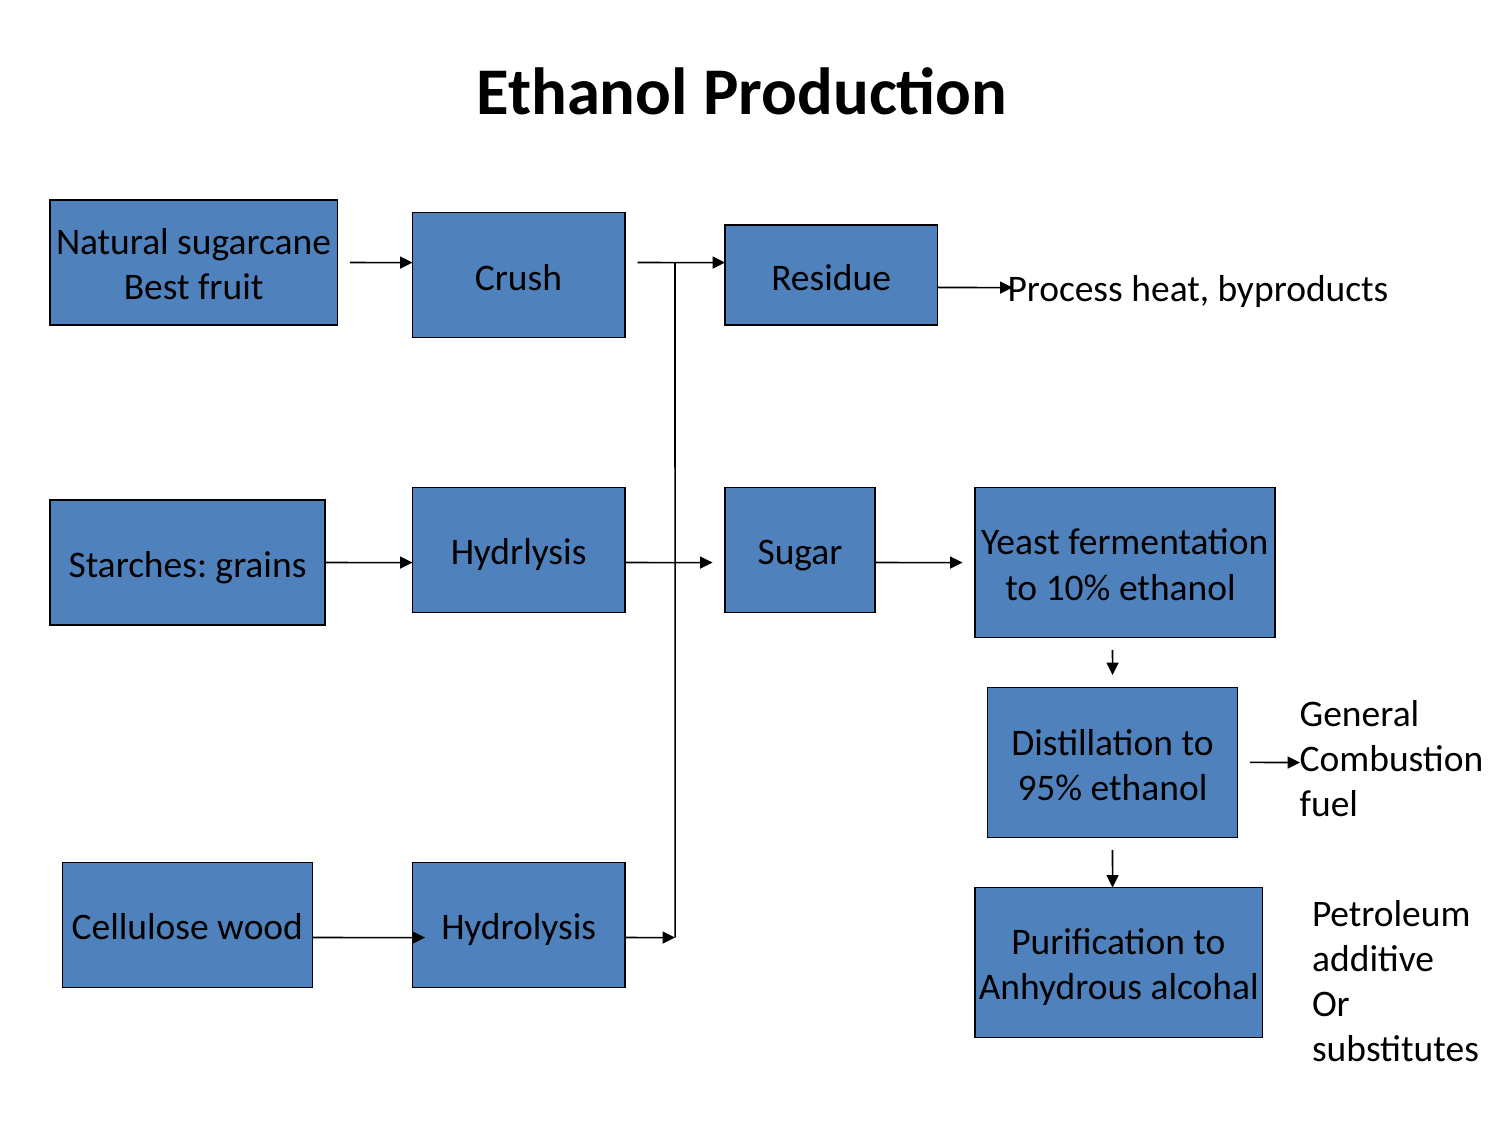

Ethanol Production
Natural sugarcane
Best fruit
Crush
Residue
Process heat, byproducts

Hydrlysis
Sugar
Yeast fermentation
to 10% ethanol
Starches: grains

General
Combustion fuel
Distillation to
95% ethanol

Cellulose wood
Hydrolysis
Petroleum additive
Or substitutes
Purification to
Anhydrous alcohal